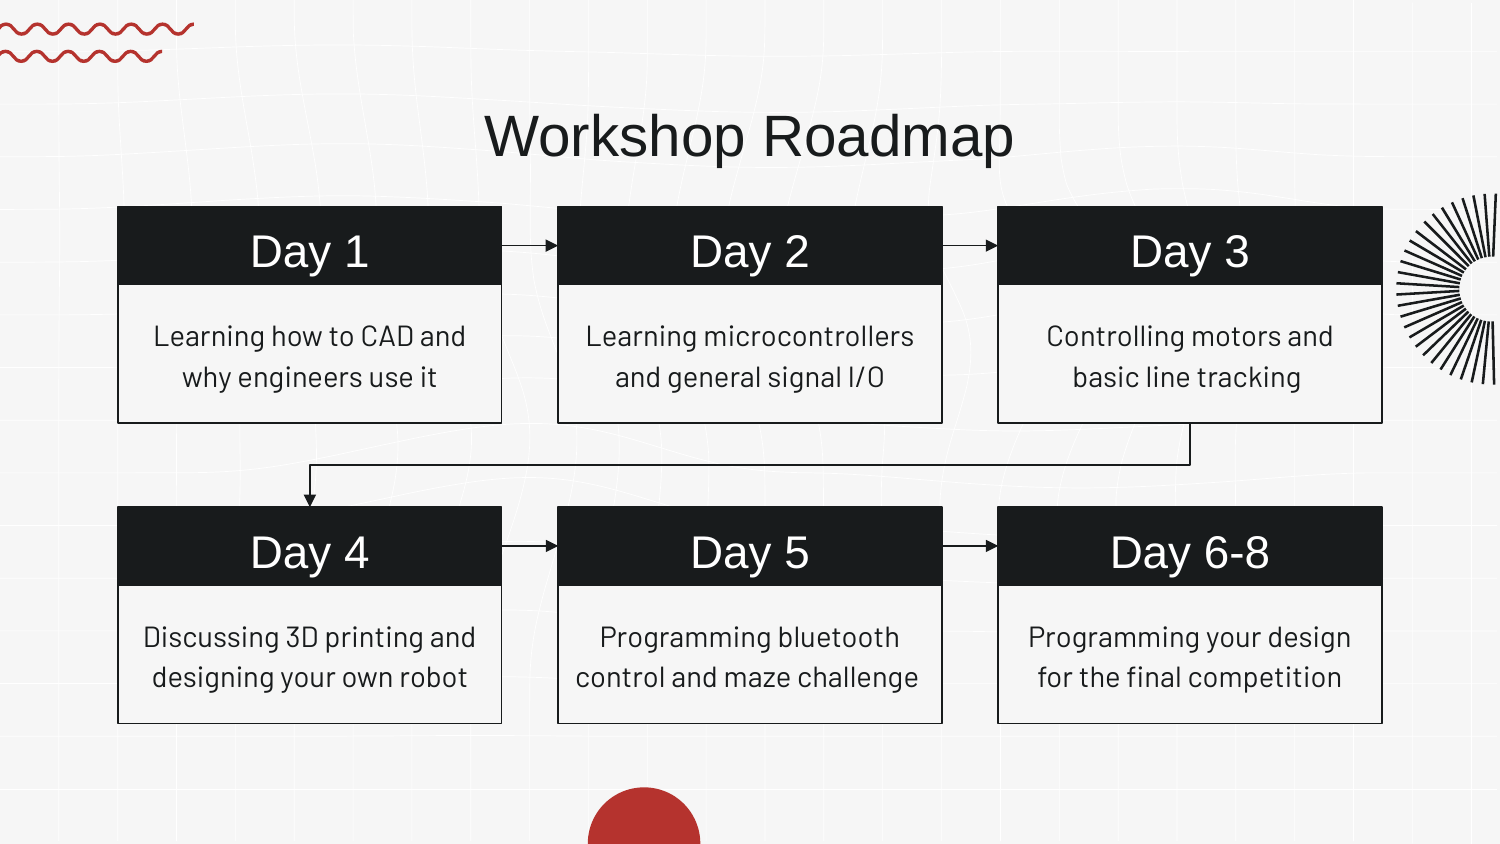

# Workshop Roadmap
Day 1
Day 2
Day 3
Learning how to CAD and why engineers use it
Learning microcontrollers and general signal I/O
Controlling motors and basic line tracking
Day 4
Day 5
Day 6-8
Discussing 3D printing and designing your own robot
Programming bluetooth control and maze challenge
Programming your design for the final competition